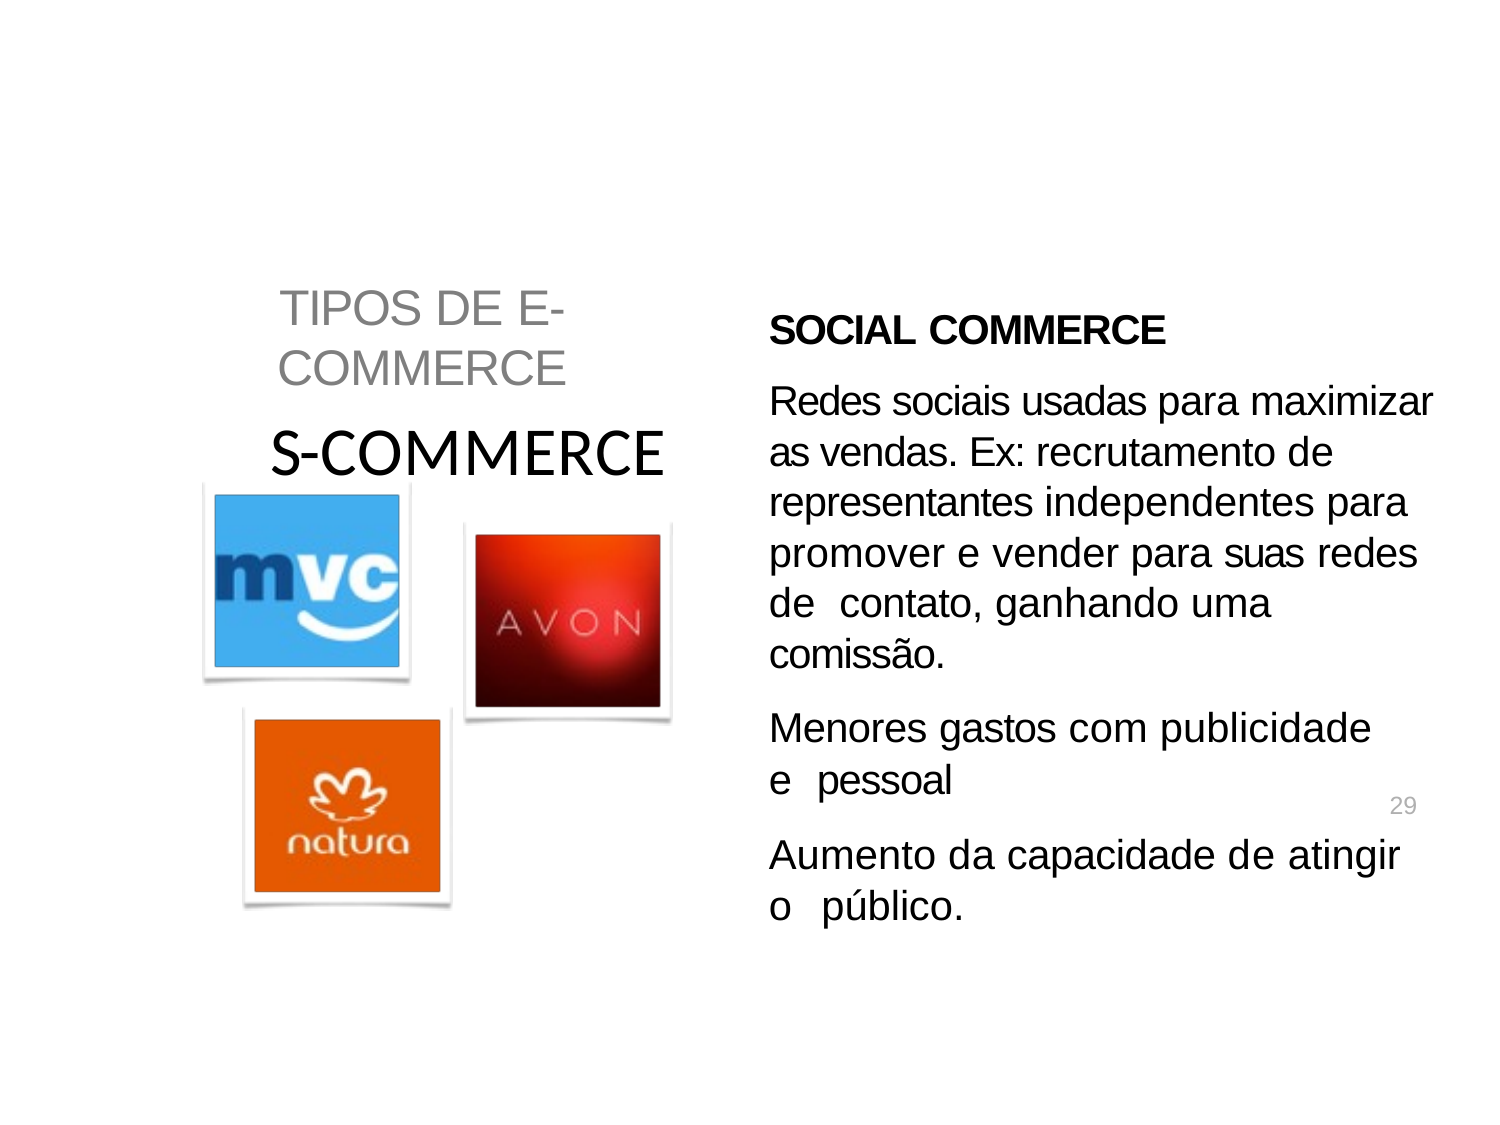

SOCIAL COMMERCE
Redes sociais usadas para maximizar  as vendas. Ex: recrutamento de  representantes independentes para  promover e vender para suas redes de  contato, ganhando uma comissão.
Menores gastos com publicidade e  pessoal
Aumento da capacidade de atingir o  público.
# TIPOS DE E-COMMERCE
S-COMMERCE

29